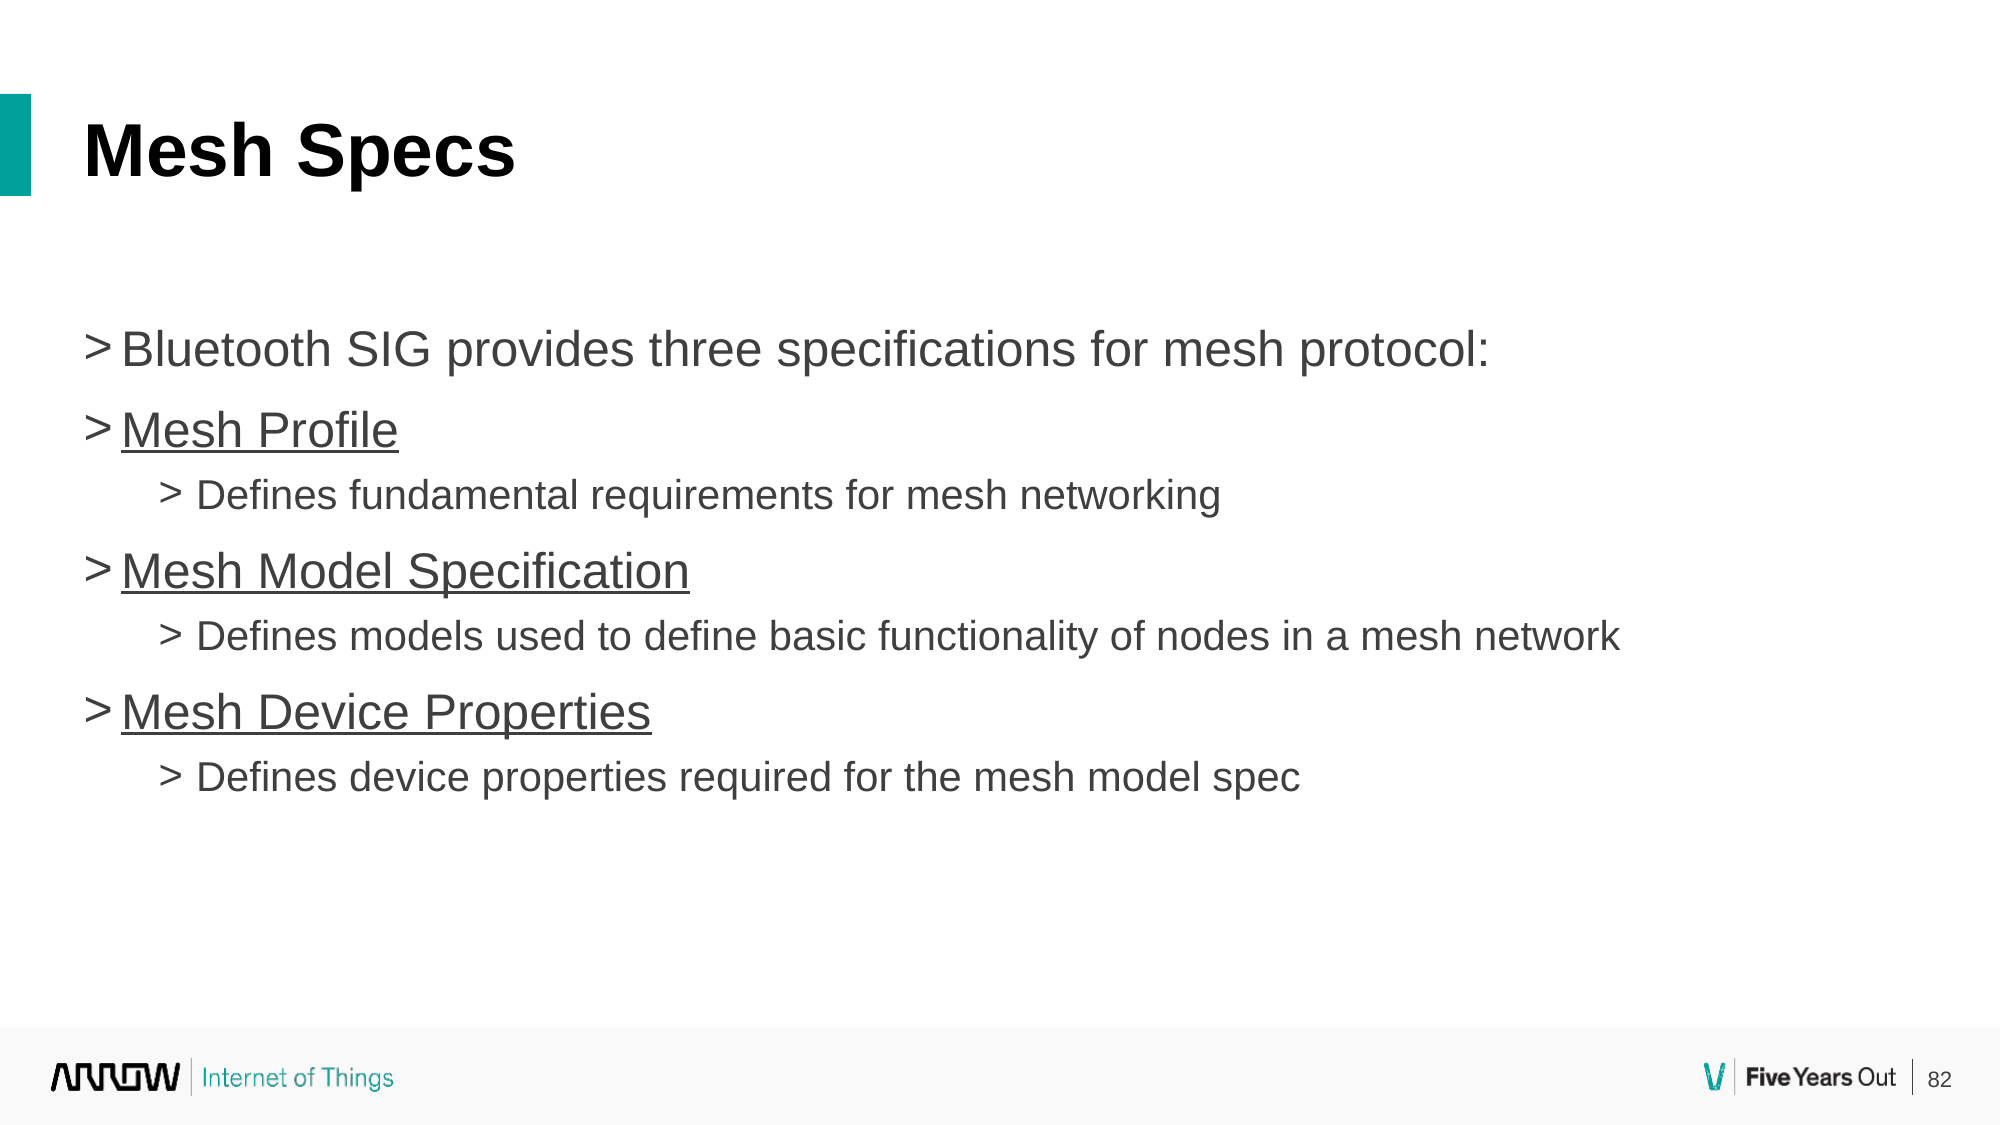

Mesh Specs
Bluetooth SIG provides three specifications for mesh protocol:
Mesh Profile
Defines fundamental requirements for mesh networking
Mesh Model Specification
Defines models used to define basic functionality of nodes in a mesh network
Mesh Device Properties
Defines device properties required for the mesh model spec